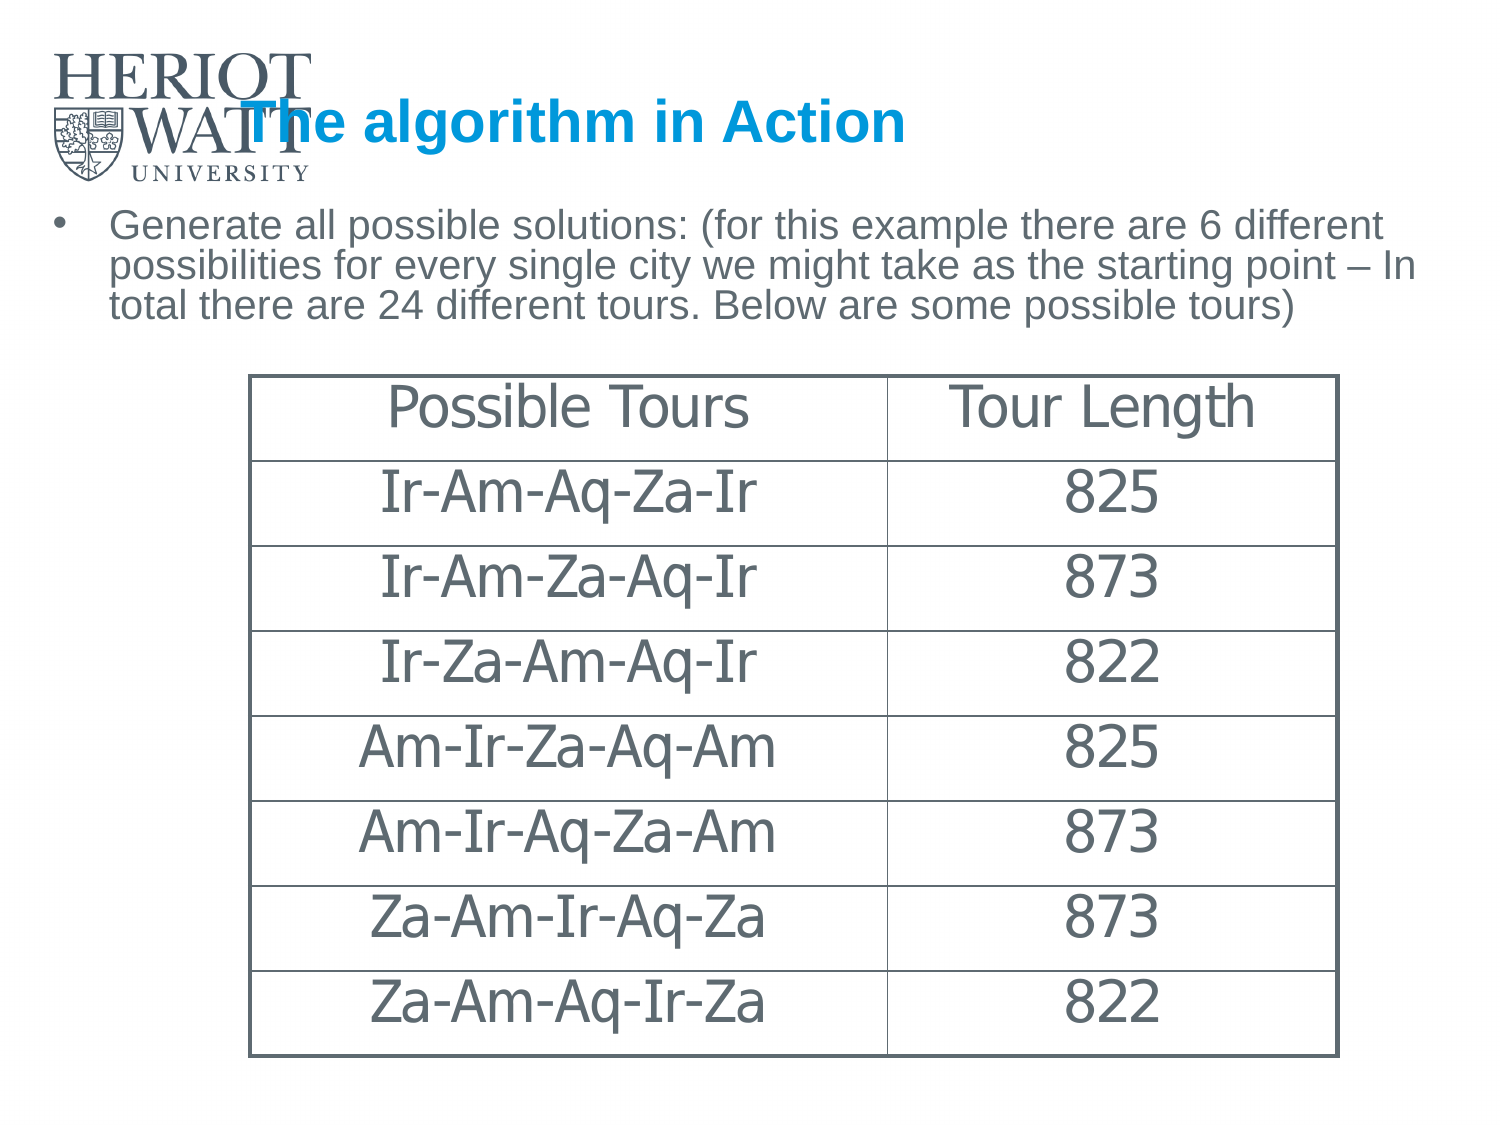

# The algorithm in Action
Generate all possible solutions: (for this example there are 6 different possibilities for every single city we might take as the starting point – In total there are 24 different tours. Below are some possible tours)
| Possible Tours | Tour Length |
| --- | --- |
| Ir-Am-Aq-Za-Ir | 825 |
| Ir-Am-Za-Aq-Ir | 873 |
| Ir-Za-Am-Aq-Ir | 822 |
| Am-Ir-Za-Aq-Am | 825 |
| Am-Ir-Aq-Za-Am | 873 |
| Za-Am-Ir-Aq-Za | 873 |
| Za-Am-Aq-Ir-Za | 822 |